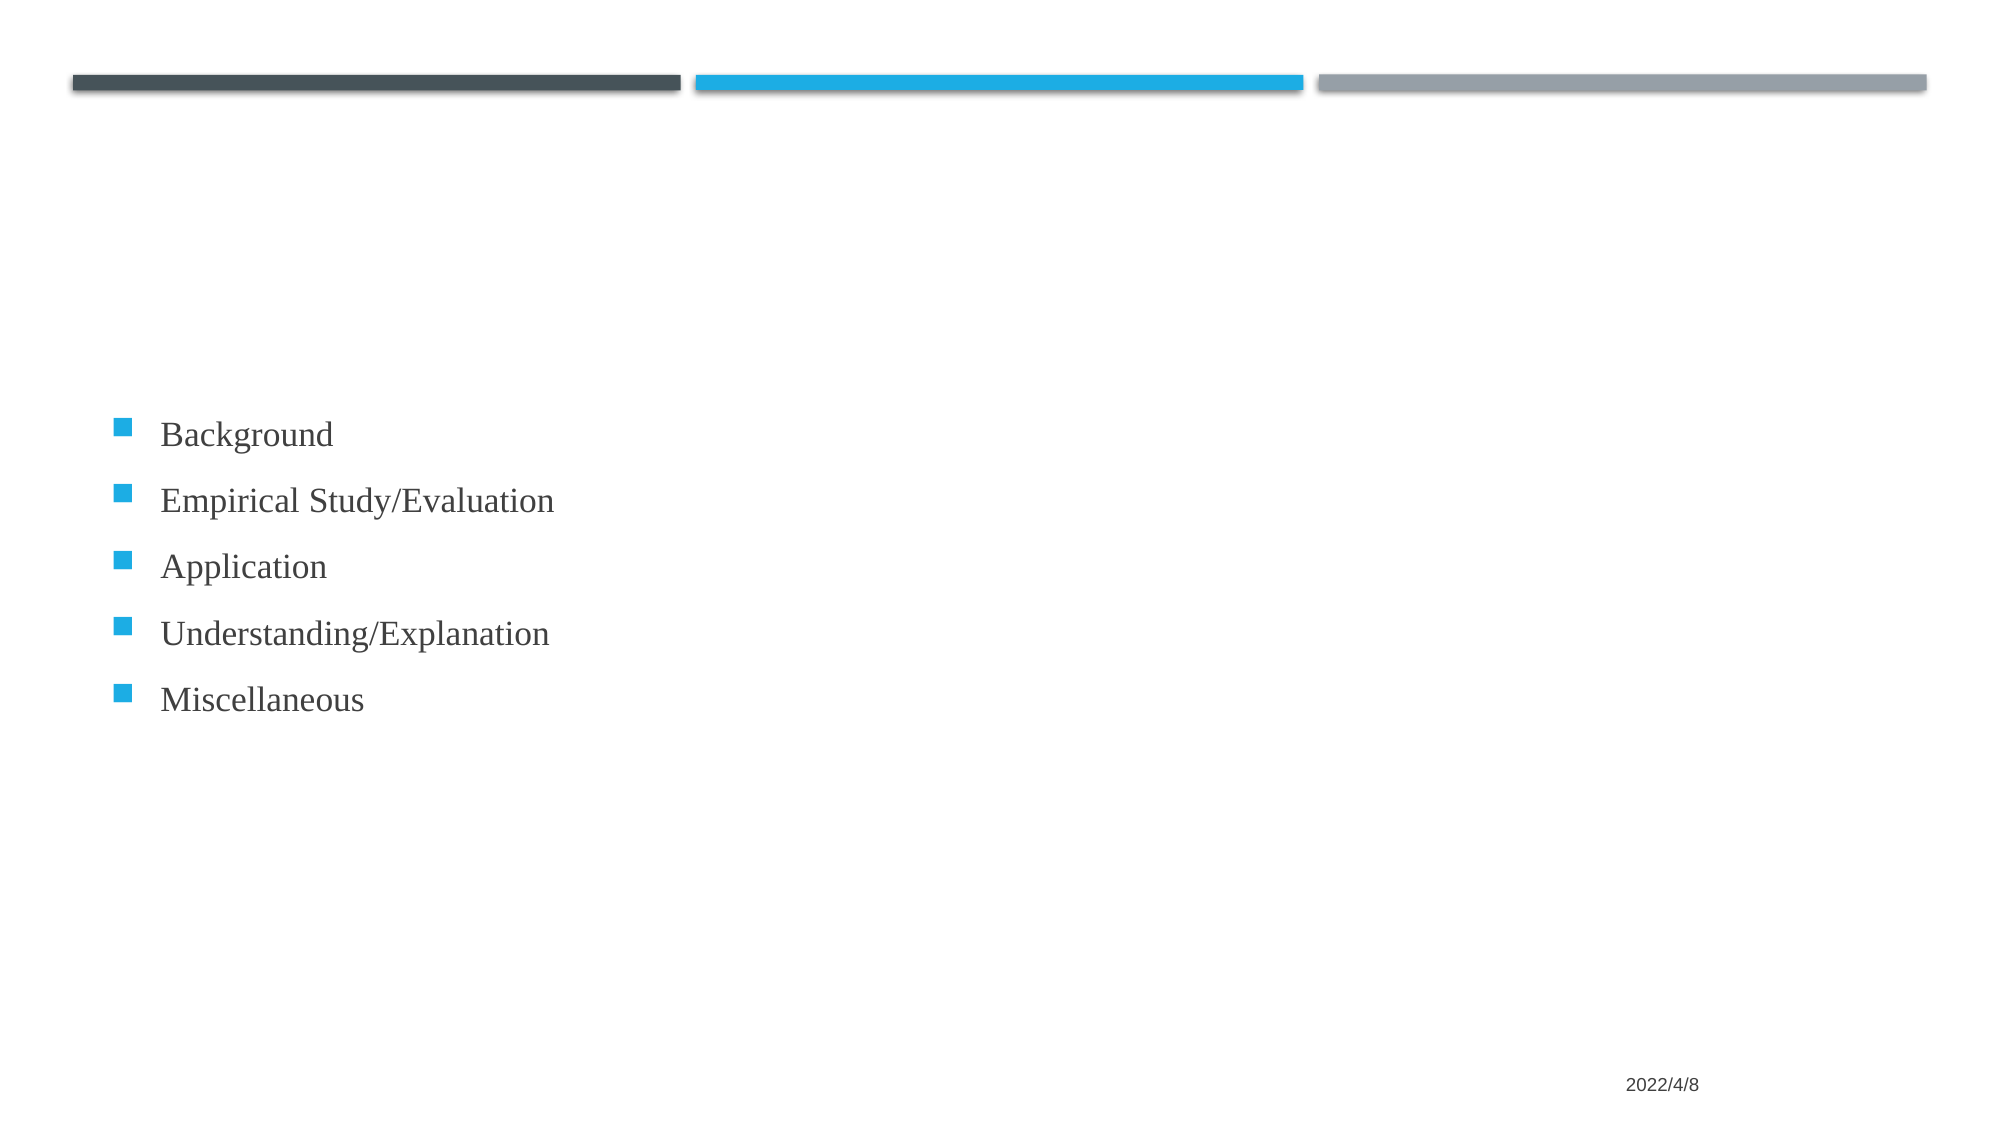

Background
Empirical Study/Evaluation
Application
Understanding/Explanation
Miscellaneous
2022/4/8